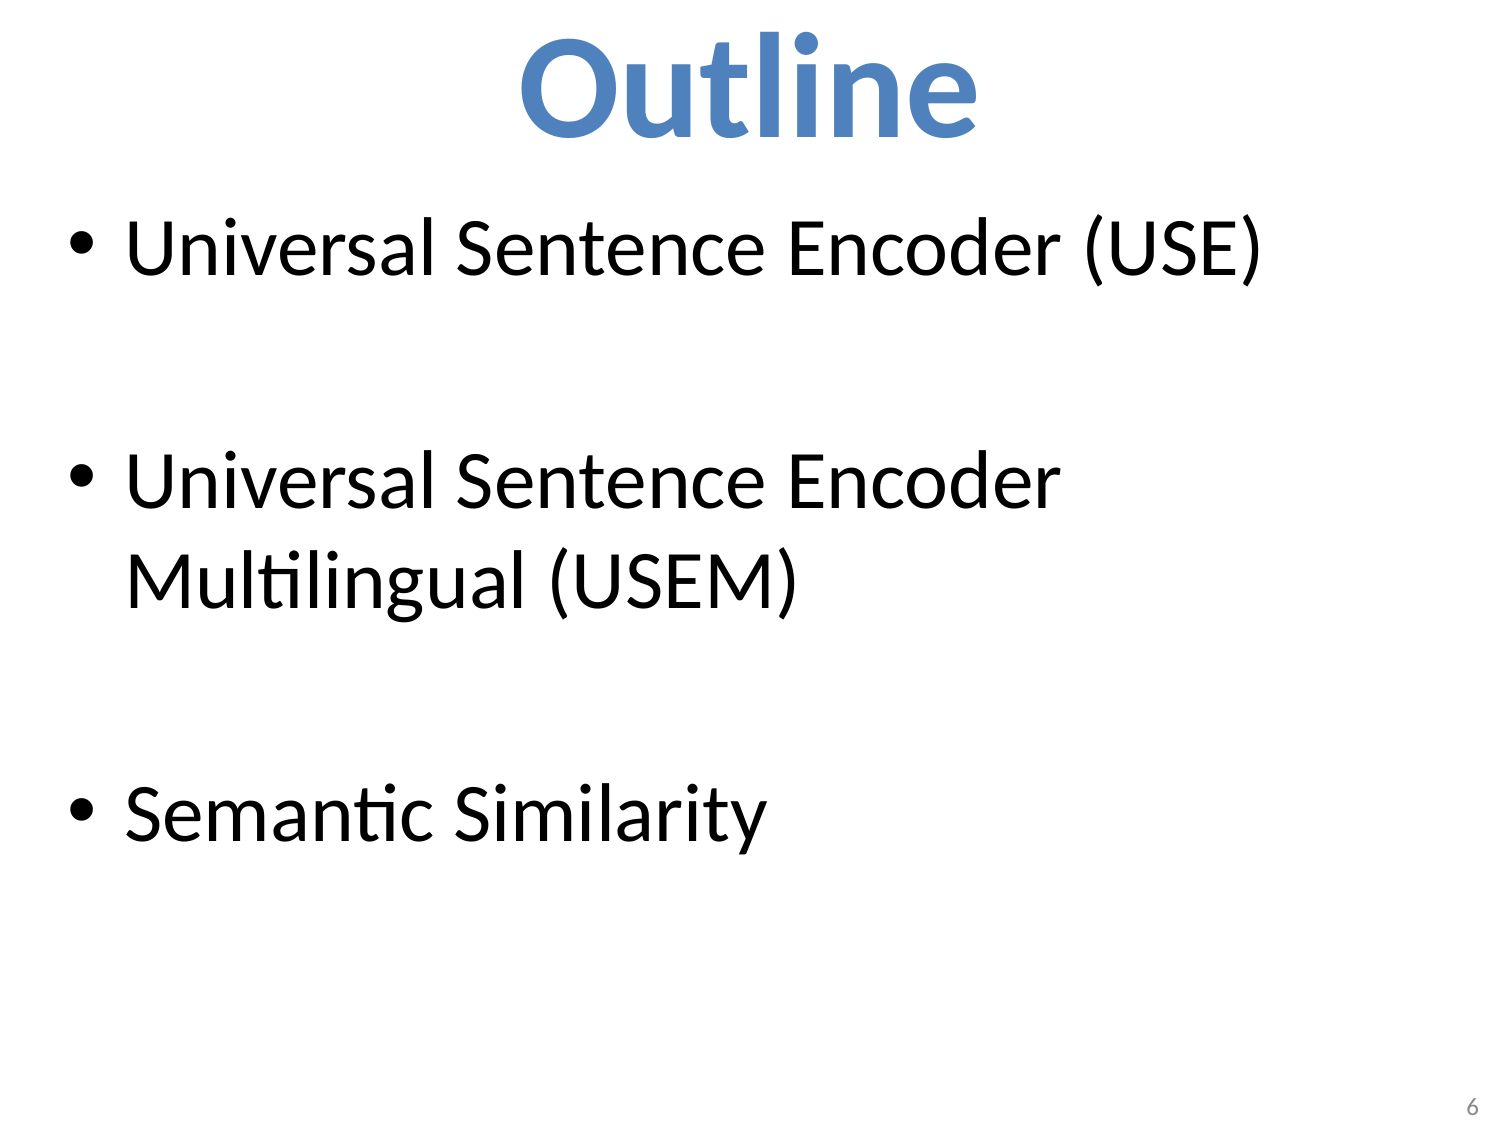

# Outline

Universal Sentence Encoder (USE)

Universal Sentence Encoder Multilingual (USEM)

Semantic Similarity

6